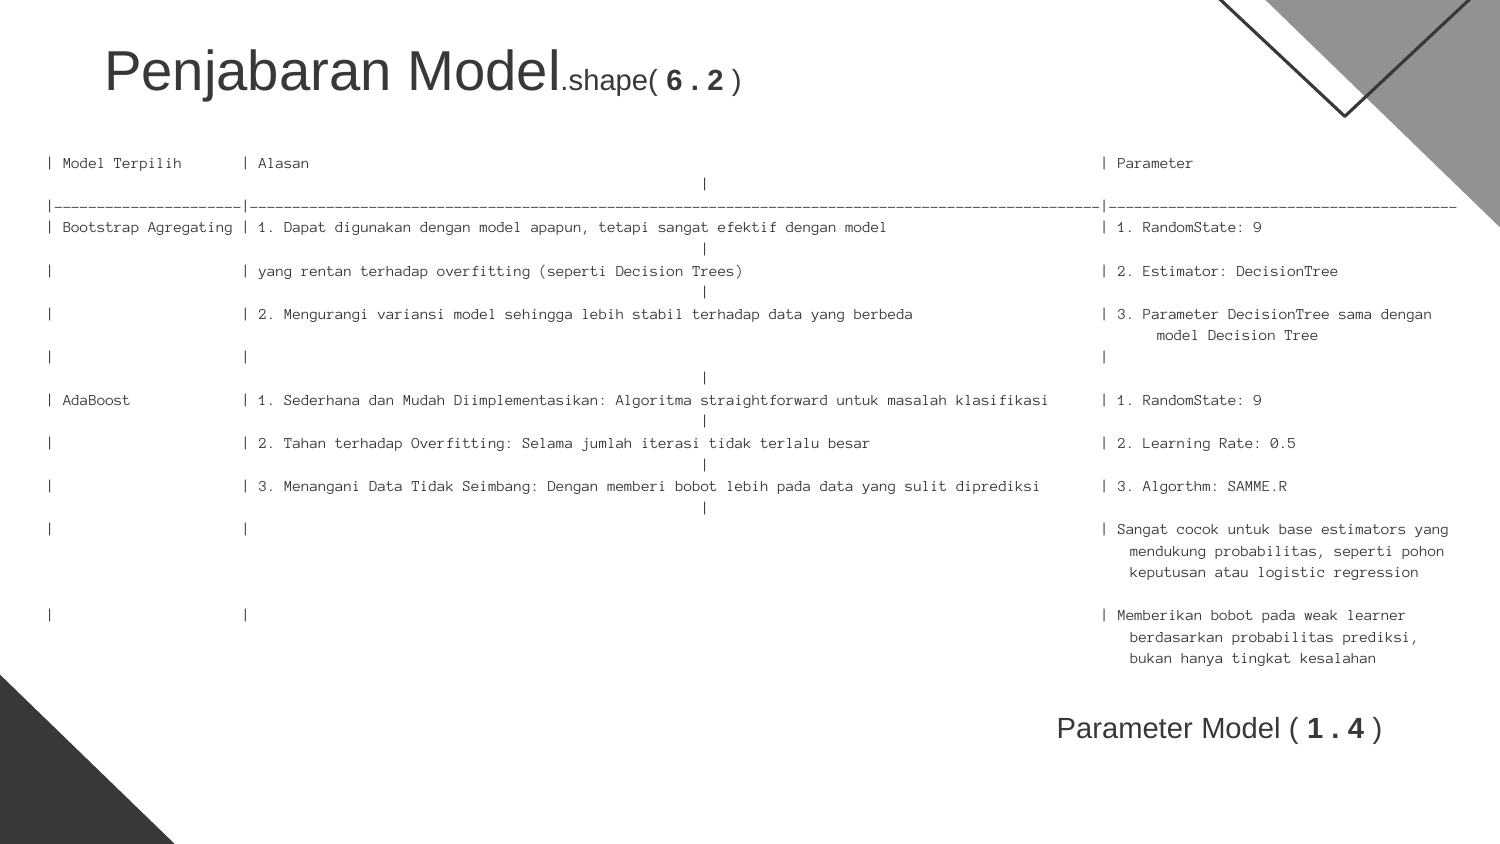

# Penjabaran Model.shape( 6 . 2 )
| Model Terpilih       | Alasan                                                                                             | Parameter                                                                                                               |
|----------------------|----------------------------------------------------------------------------------------------------|-----------------------------------------
| Bootstrap Agregating | 1. Dapat digunakan dengan model apapun, tetapi sangat efektif dengan model                         | 1. RandomState: 9                                                                                                       |
|                      | yang rentan terhadap overfitting (seperti Decision Trees)                                          | 2. Estimator: DecisionTree                                                                                              |
|                      | 2. Mengurangi variansi model sehingga lebih stabil terhadap data yang berbeda                      | 3. Parameter DecisionTree sama dengan
                model Decision Tree
|                      |                                                                                                    |                                                                                                                         |
| AdaBoost             | 1. Sederhana dan Mudah Diimplementasikan: Algoritma straightforward untuk masalah klasifikasi      | 1. RandomState: 9                                                                                                       |
|                      | 2. Tahan terhadap Overfitting: Selama jumlah iterasi tidak terlalu besar                           | 2. Learning Rate: 0.5                                                                                                   |
|                      | 3. Menangani Data Tidak Seimbang: Dengan memberi bobot lebih pada data yang sulit diprediksi       | 3. Algorthm: SAMME.R                                                                                                    |
|                      |                                                                                                    | Sangat cocok untuk base estimators yang
    mendukung probabilitas, seperti pohon
    keputusan atau logistic regression

|                      |                                                                                                    | Memberikan bobot pada weak learner
    berdasarkan probabilitas prediksi,
    bukan hanya tingkat kesalahan

Parameter Model ( 1 . 4 )